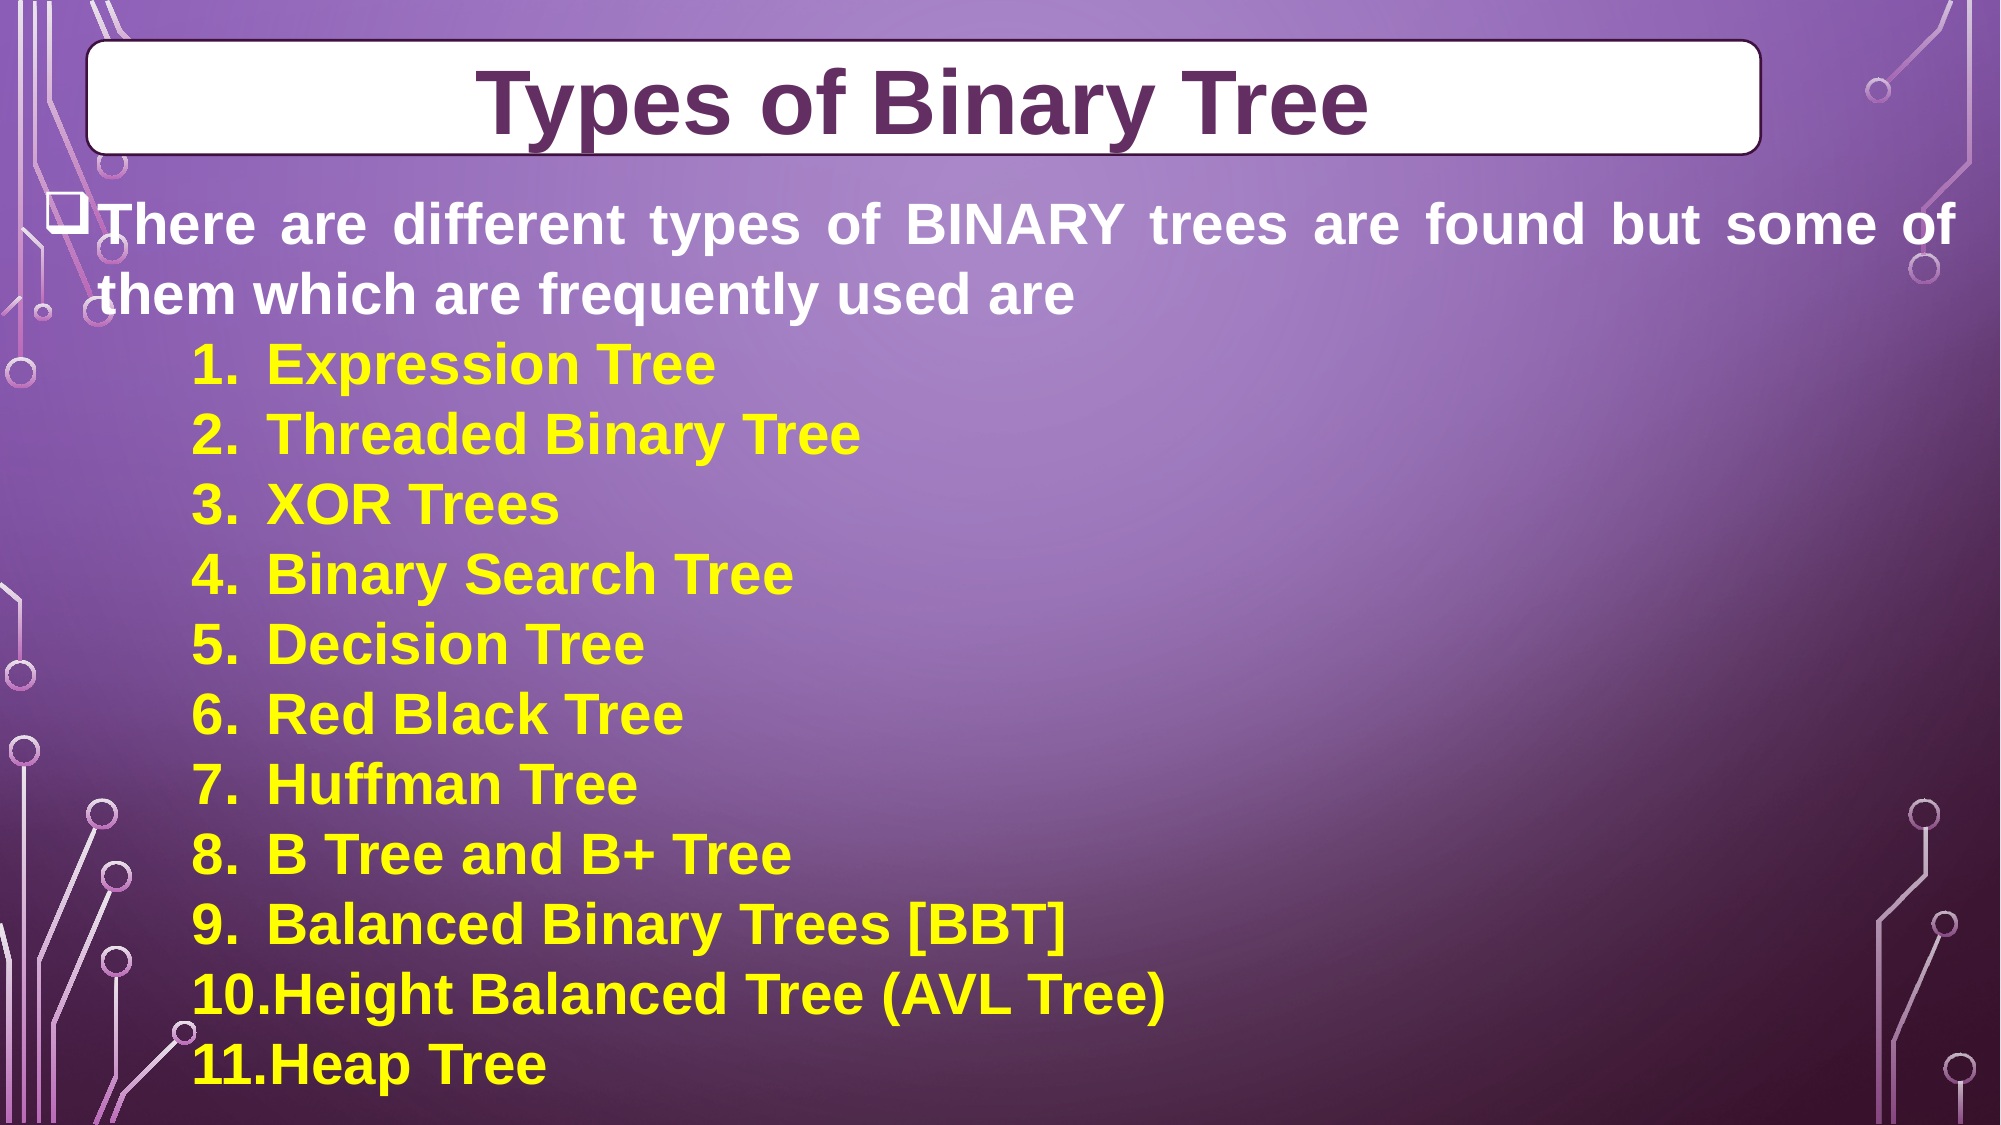

Types of Binary Tree
There are different types of BINARY trees are found but some of them which are frequently used are
Expression Tree
Threaded Binary Tree
XOR Trees
Binary Search Tree
Decision Tree
Red Black Tree
Huffman Tree
B Tree and B+ Tree
Balanced Binary Trees [BBT]
Height Balanced Tree (AVL Tree)
Heap Tree